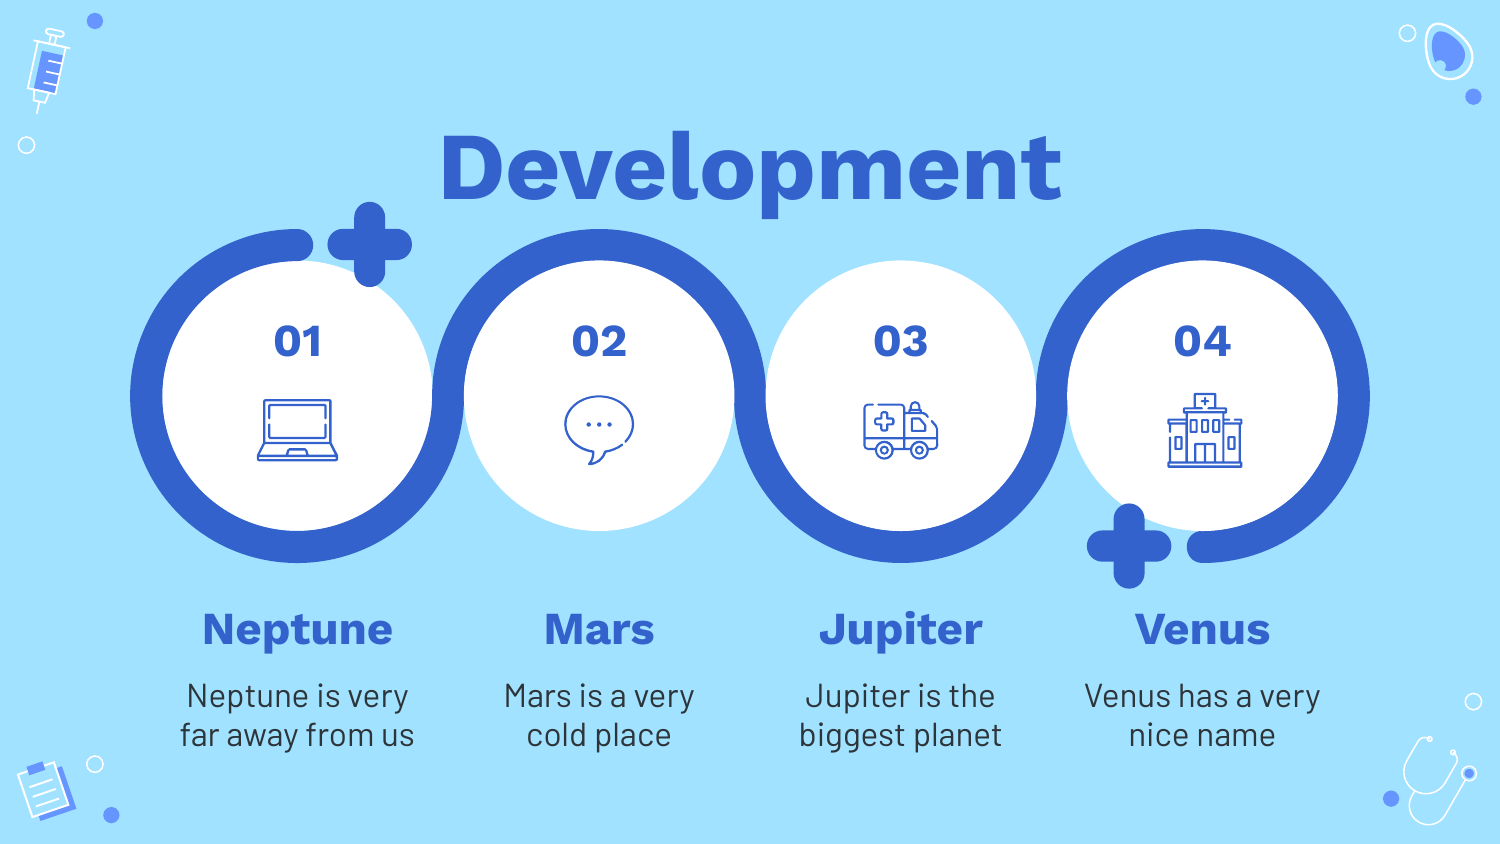

# Development

02
04
01
03

Mars
Venus
Neptune
Jupiter
Mars is a very cold place
Venus has a very nice name
Neptune is very far away from us
Jupiter is the biggest planet